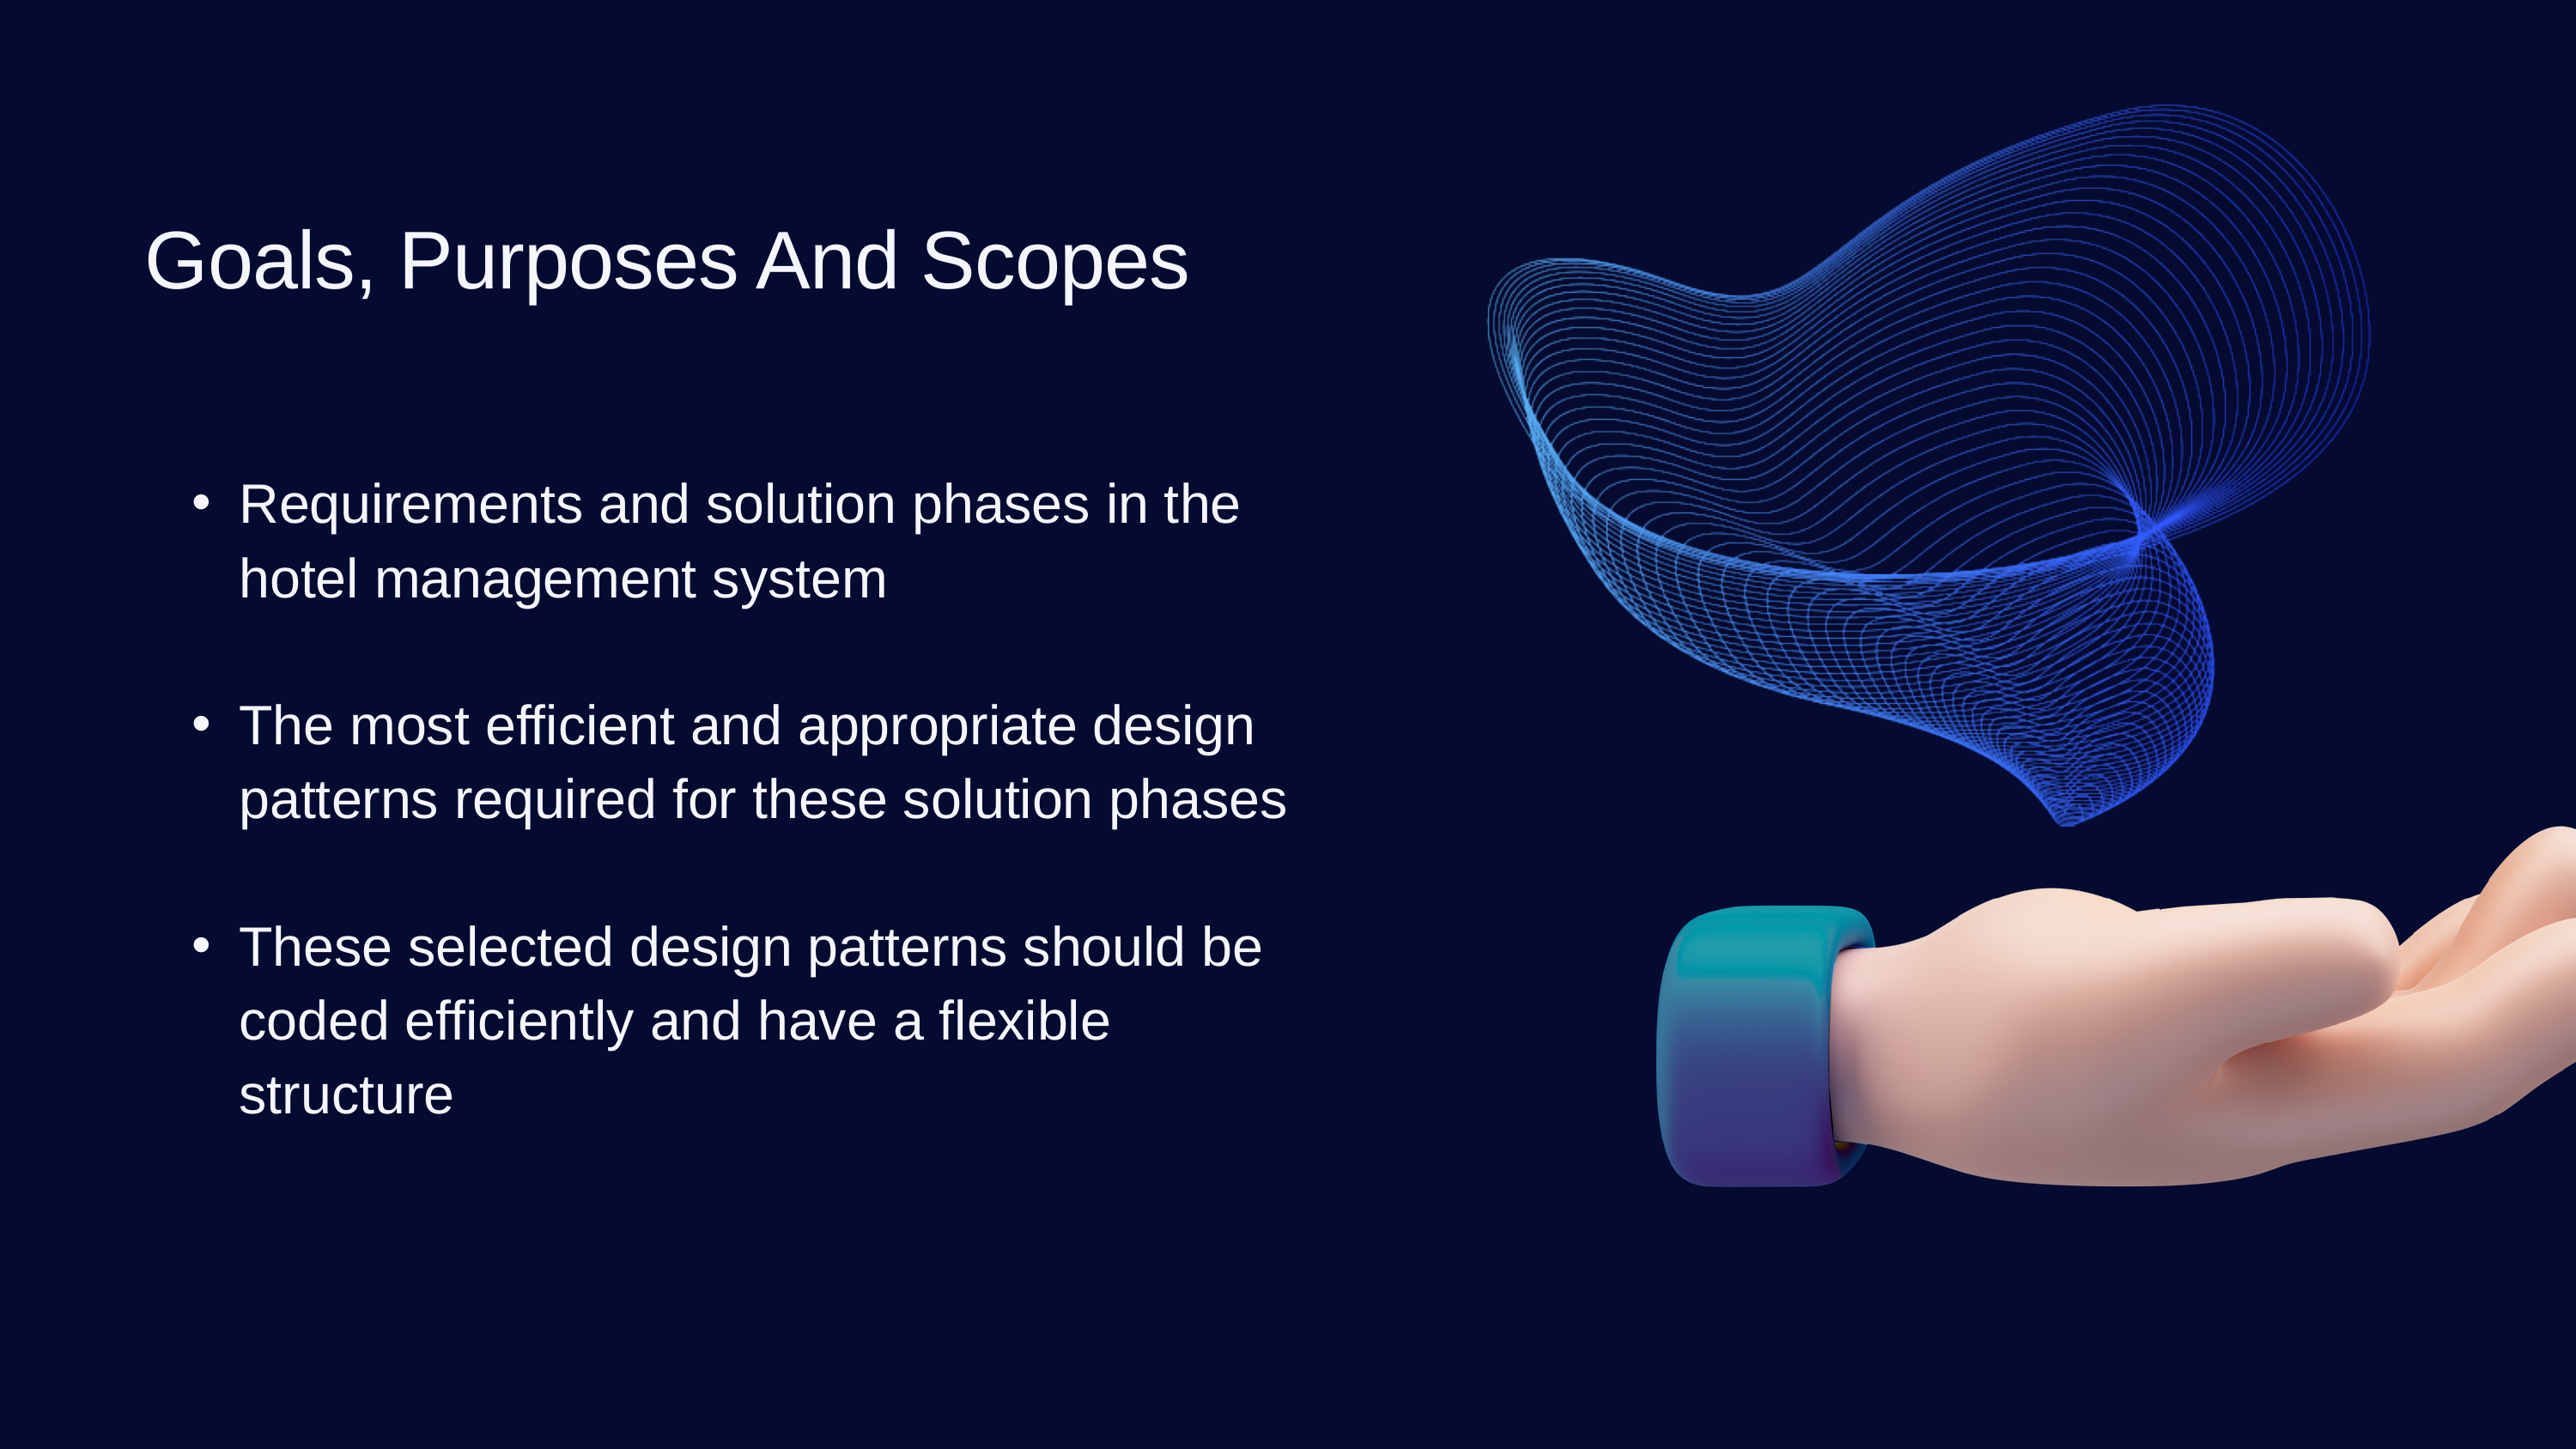

Goals, Purposes And Scopes
Requirements and solution phases in the hotel management system

The most efficient and appropriate design patterns required for these solution phases

These selected design patterns should be coded efficiently and have a flexible structure